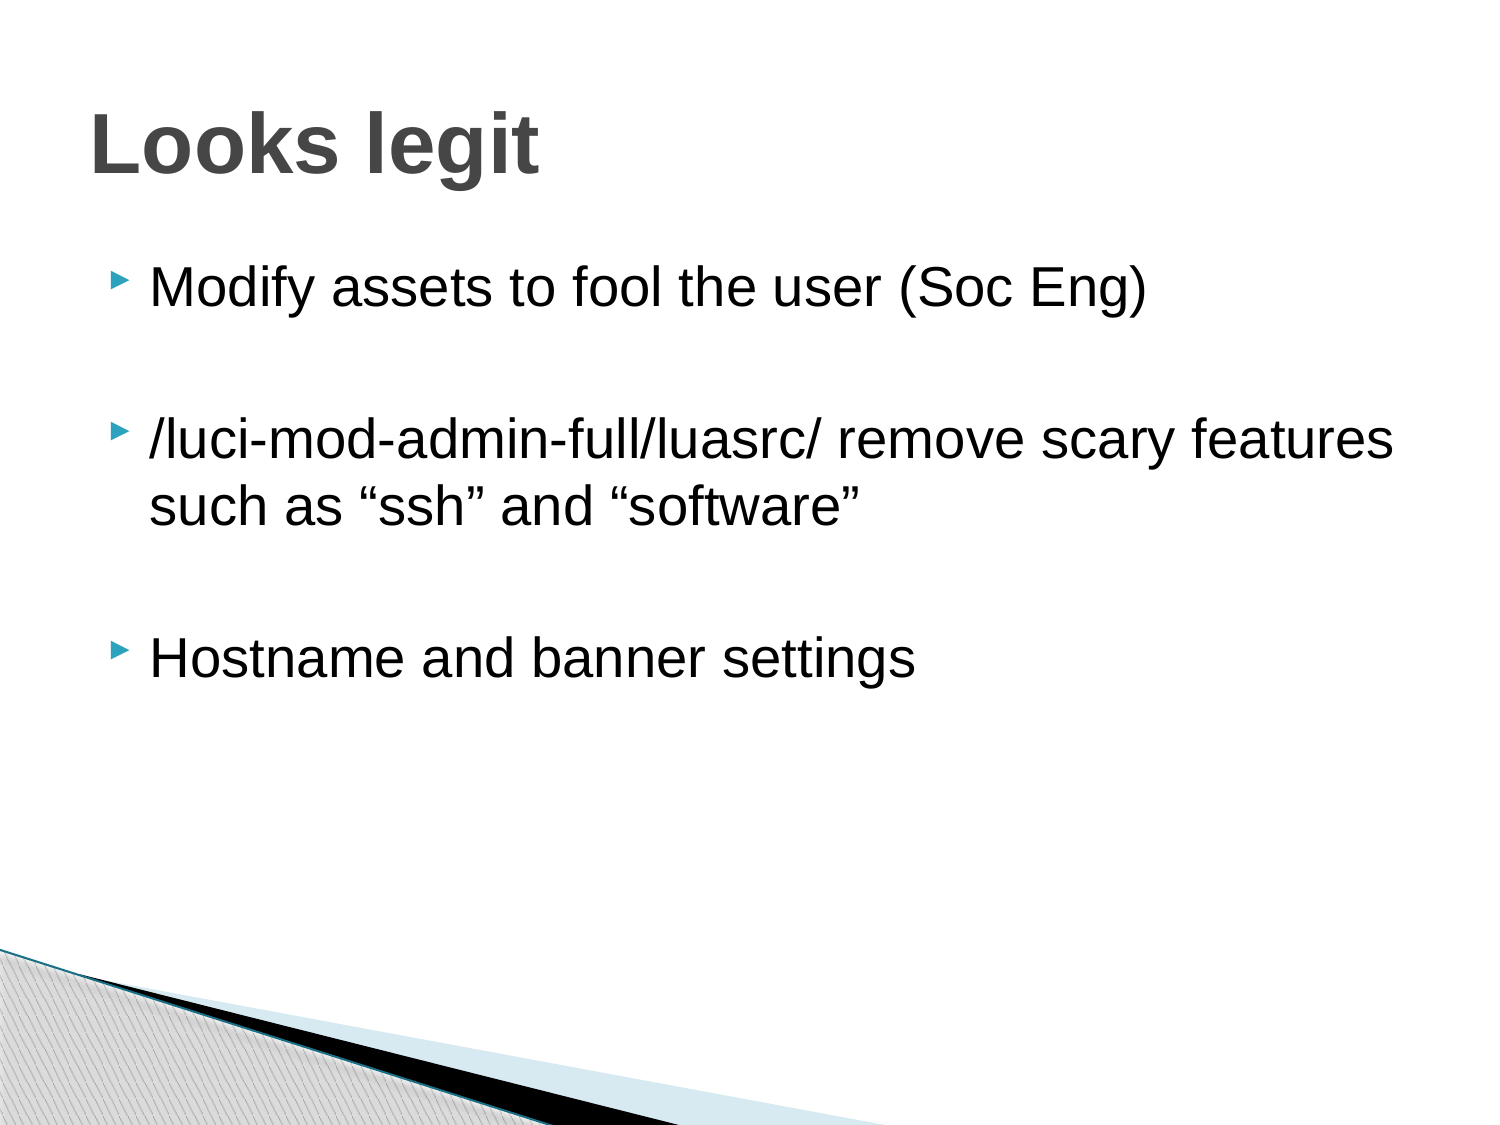

# Looks legit
Modify assets to fool the user (Soc Eng)

/luci-mod-admin-full/luasrc/ remove scary features such as “ssh” and “software”

Hostname and banner settings